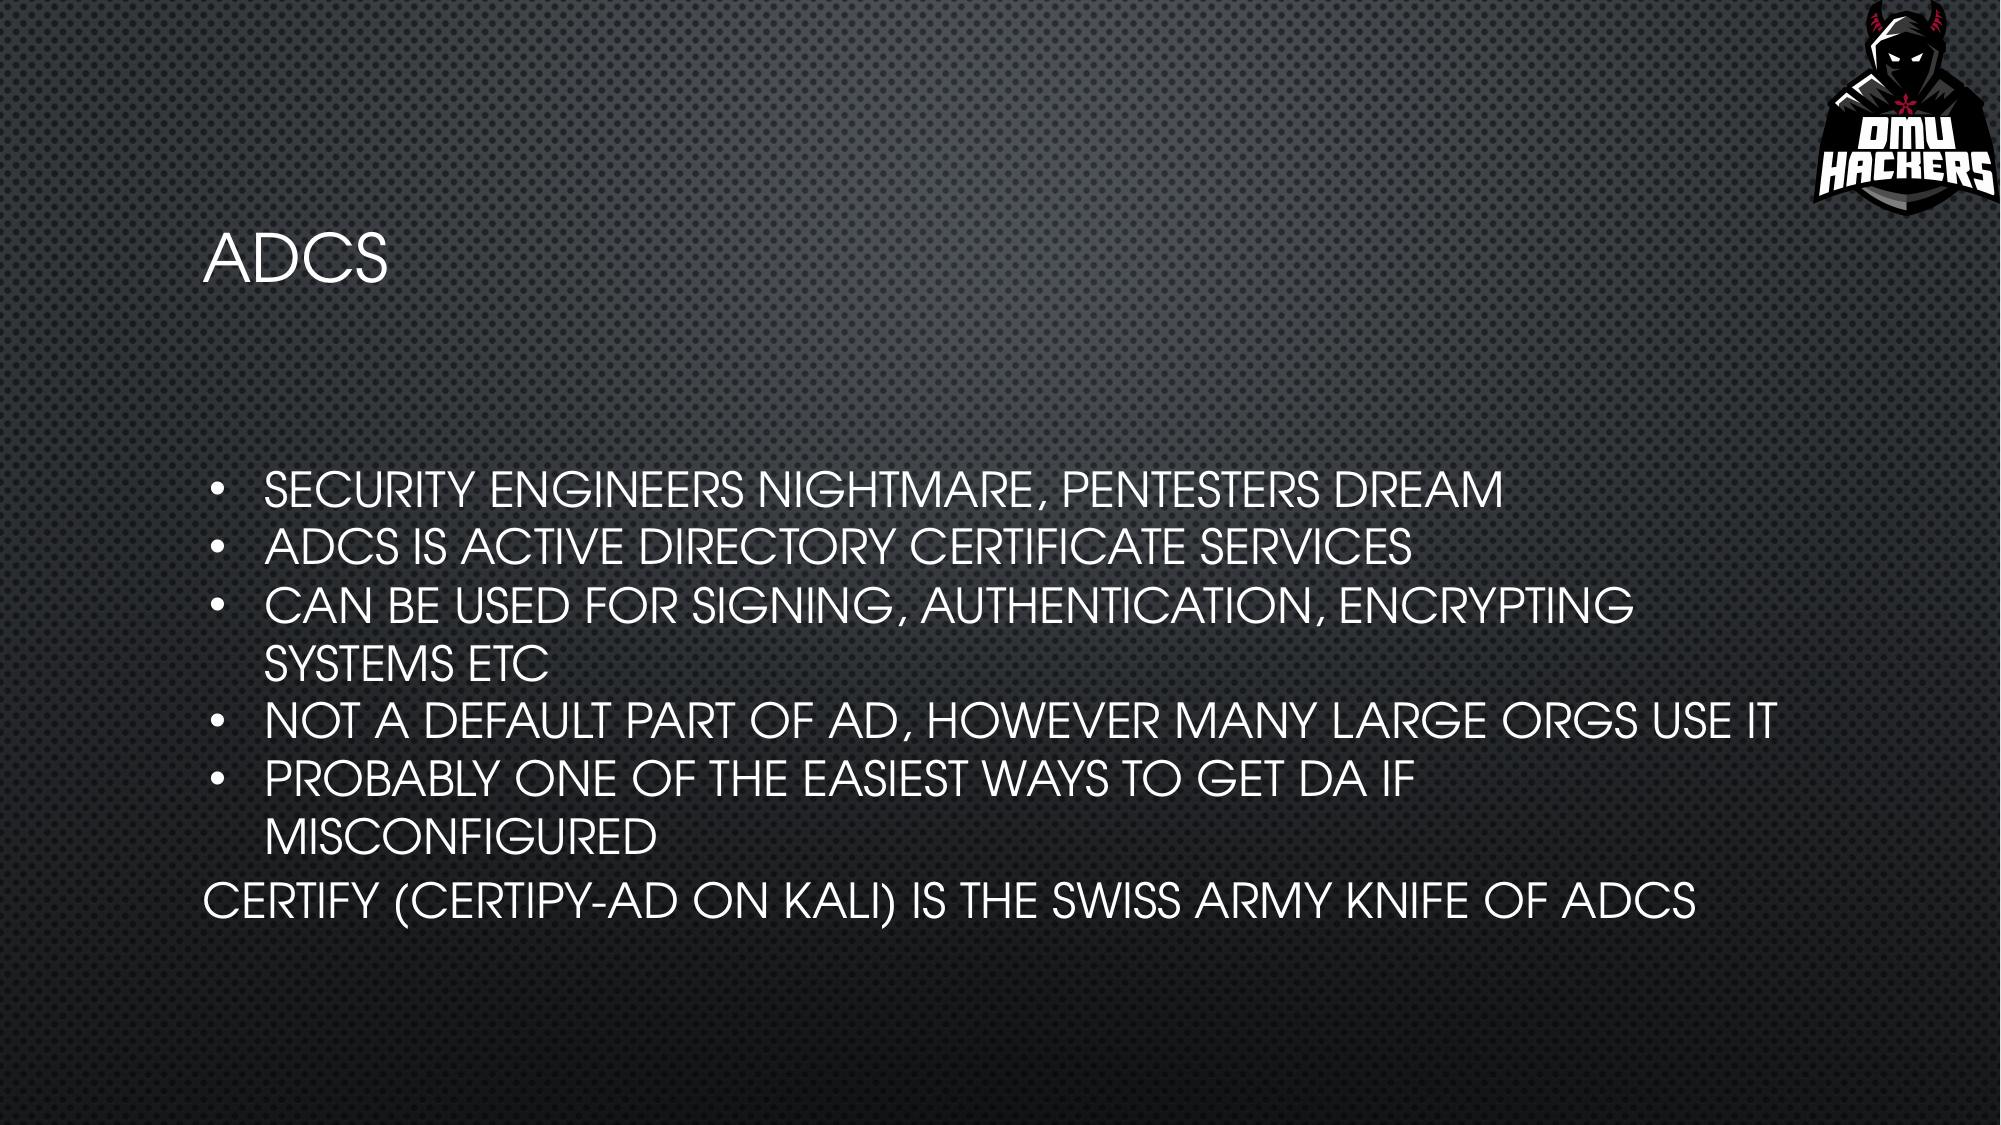

# ADCS
Security Engineers nightmare, pentesters dream
ADCS is Active Directory Certificate Services
Can be used for signing, authentication, encrypting systems etc
Not a default part of AD, however many large orgs use it
Probably one of the easiest ways to get DA if misconfigured
Certify (certipy-ad on kali) is the swiss army knife of ADCS